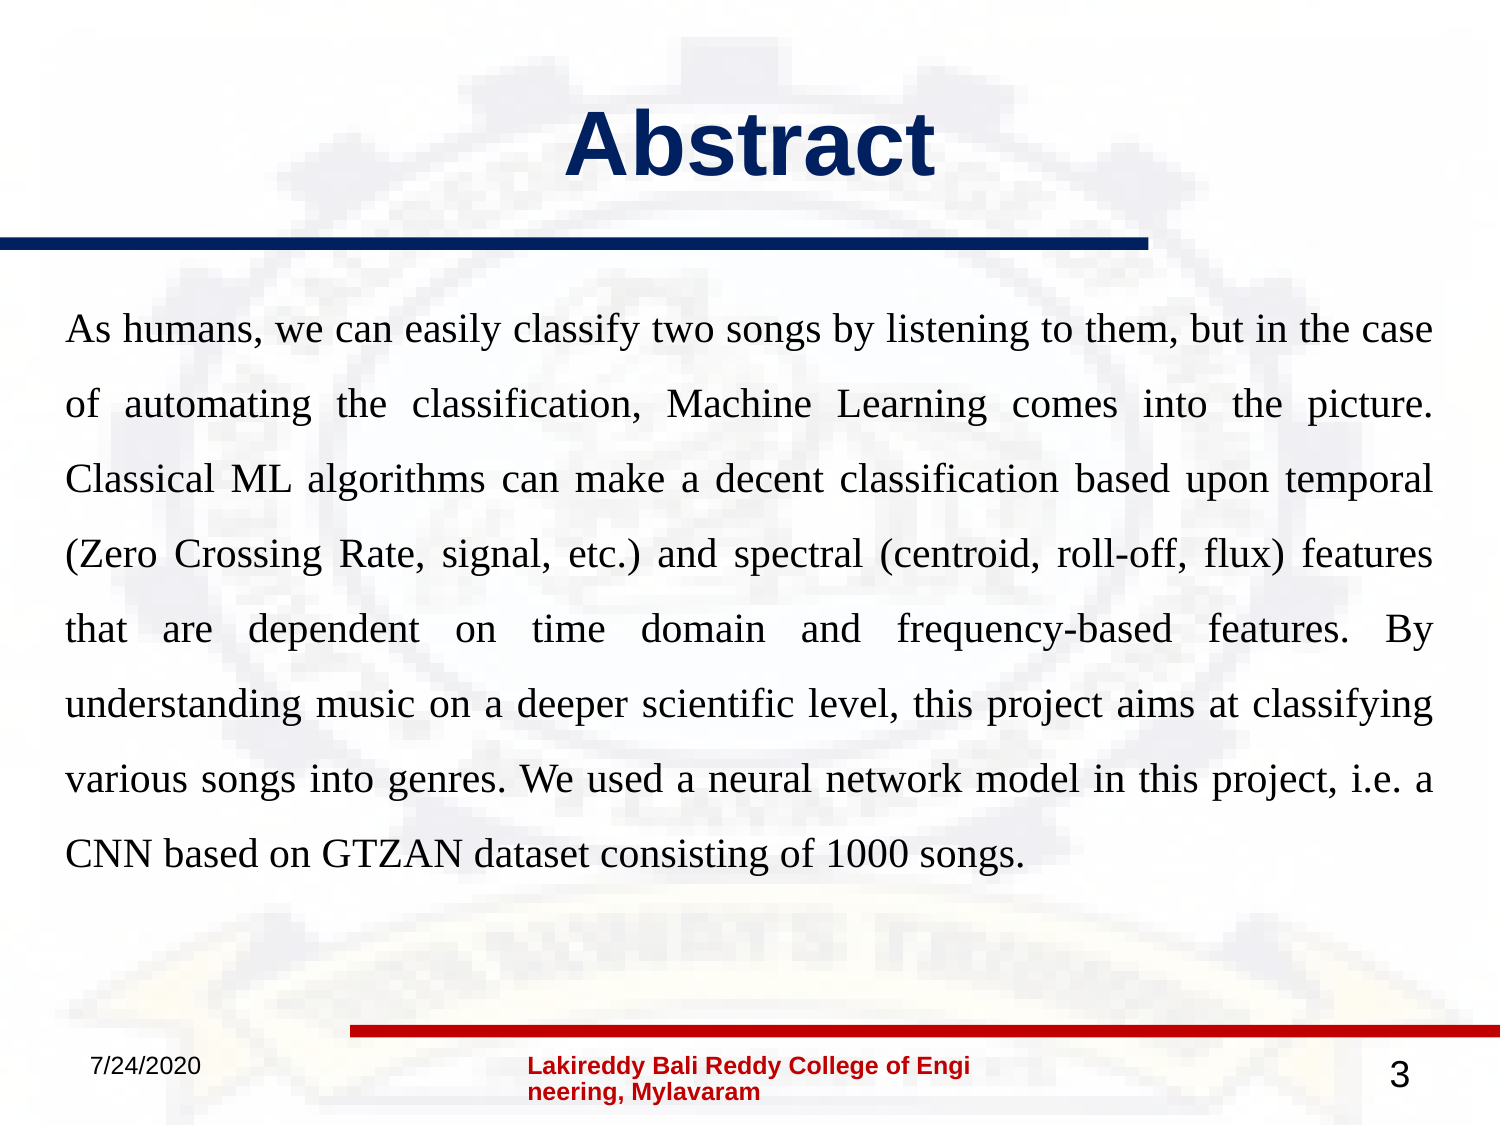

# Abstract
As humans, we can easily classify two songs by listening to them, but in the case of automating the classification, Machine Learning comes into the picture. Classical ML algorithms can make a decent classification based upon temporal (Zero Crossing Rate, signal, etc.) and spectral (centroid, roll-off, flux) features that are dependent on time domain and frequency-based features. By understanding music on a deeper scientific level, this project aims at classifying various songs into genres. We used a neural network model in this project, i.e. a CNN based on GTZAN dataset consisting of 1000 songs.

7/24/2020
Lakireddy Bali Reddy College of Engineering, Mylavaram
3